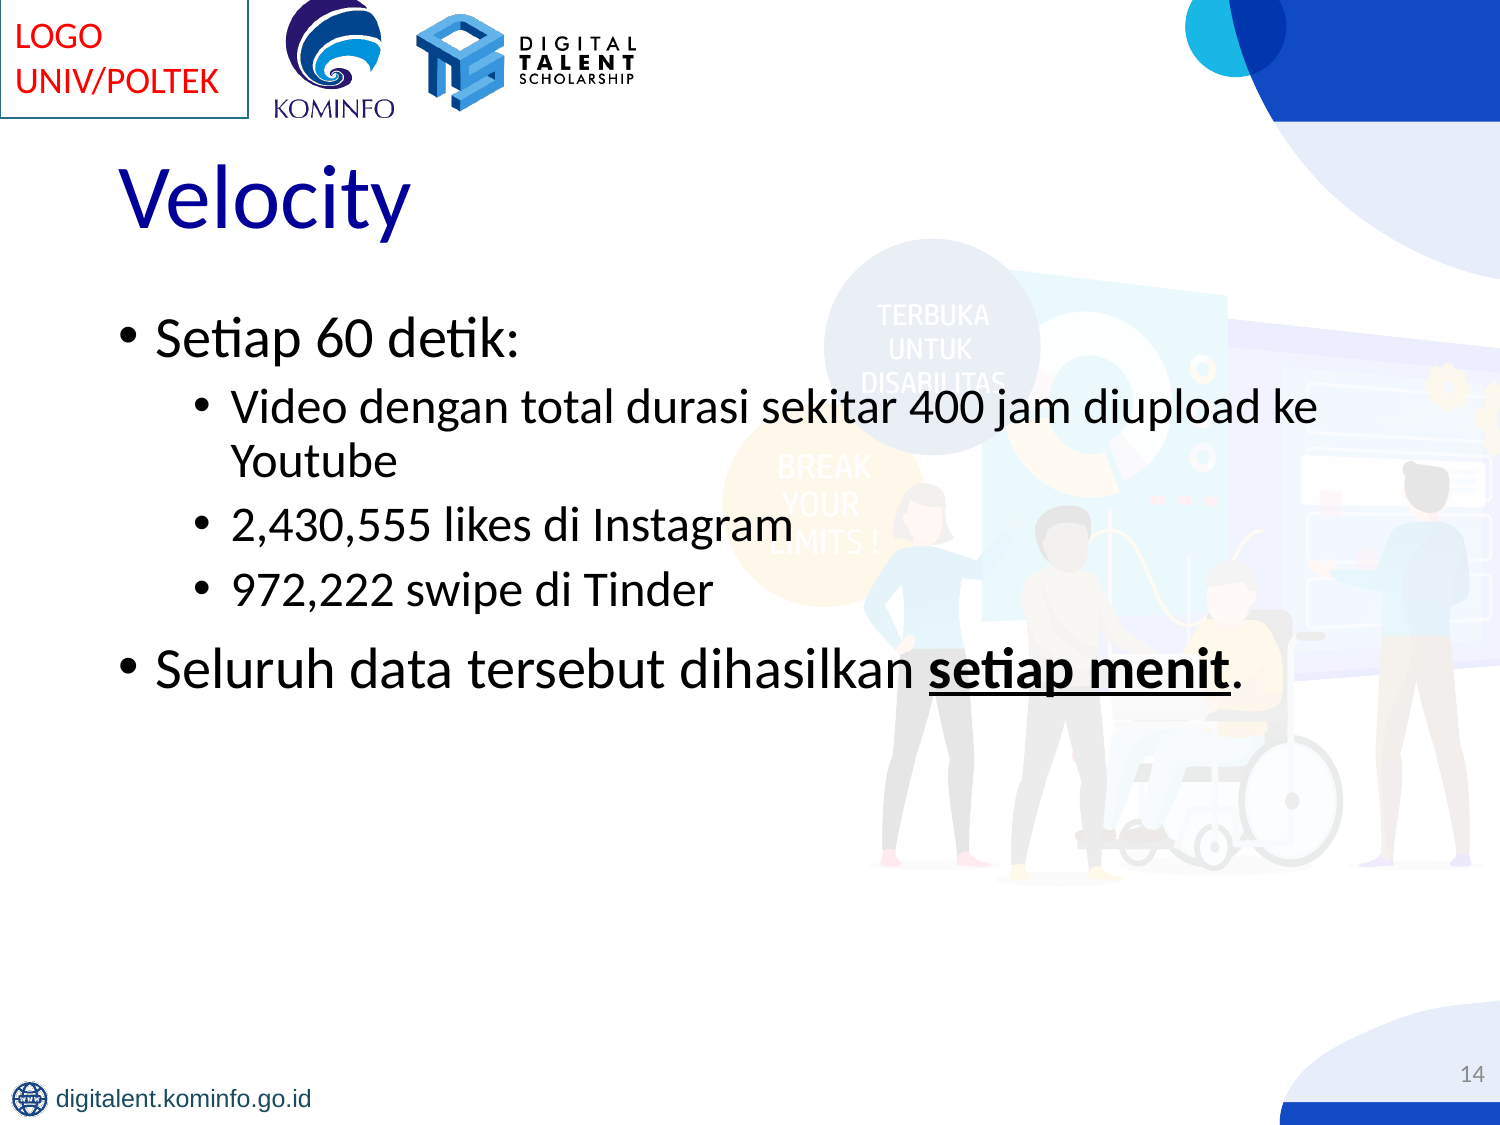

# Velocity
Setiap 60 detik:
Video dengan total durasi sekitar 400 jam diupload ke Youtube
2,430,555 likes di Instagram
972,222 swipe di Tinder
Seluruh data tersebut dihasilkan setiap menit.
14